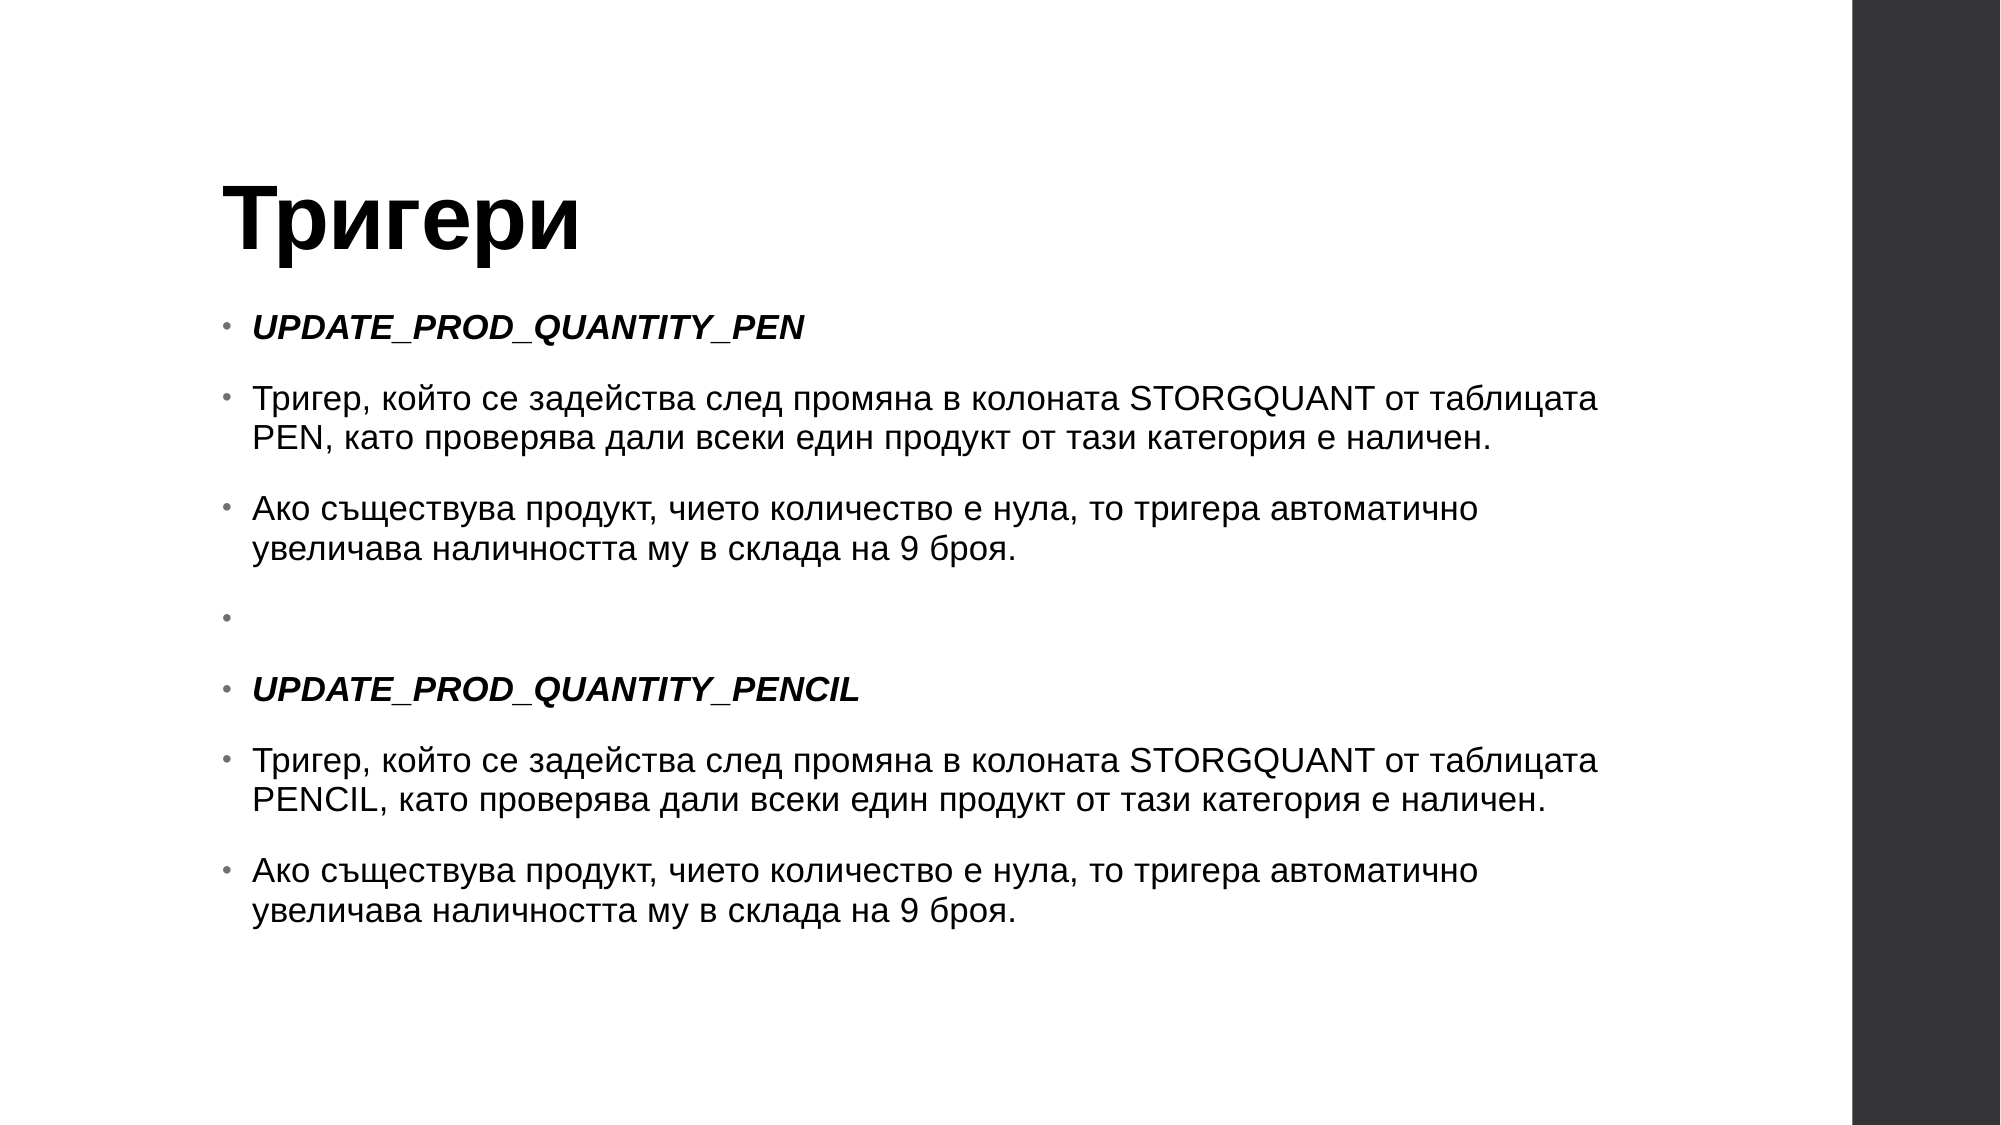

# Тригери
UPDATE_PROD_QUANTITY_PEN
Тригер, който се задейства след промяна в колоната STORGQUANT от таблицата PEN, като проверява дали всеки един продукт от тази категория е наличен.
Ако съществува продукт, чието количество е нула, то тригера автоматично увеличава наличността му в склада на 9 броя.

UPDATE_PROD_QUANTITY_PENCIL
Тригер, който се задейства след промяна в колоната STORGQUANT от таблицата PENCIL, като проверява дали всеки един продукт от тази категория е наличен.
Ако съществува продукт, чието количество е нула, то тригера автоматично увеличава наличността му в склада на 9 броя.